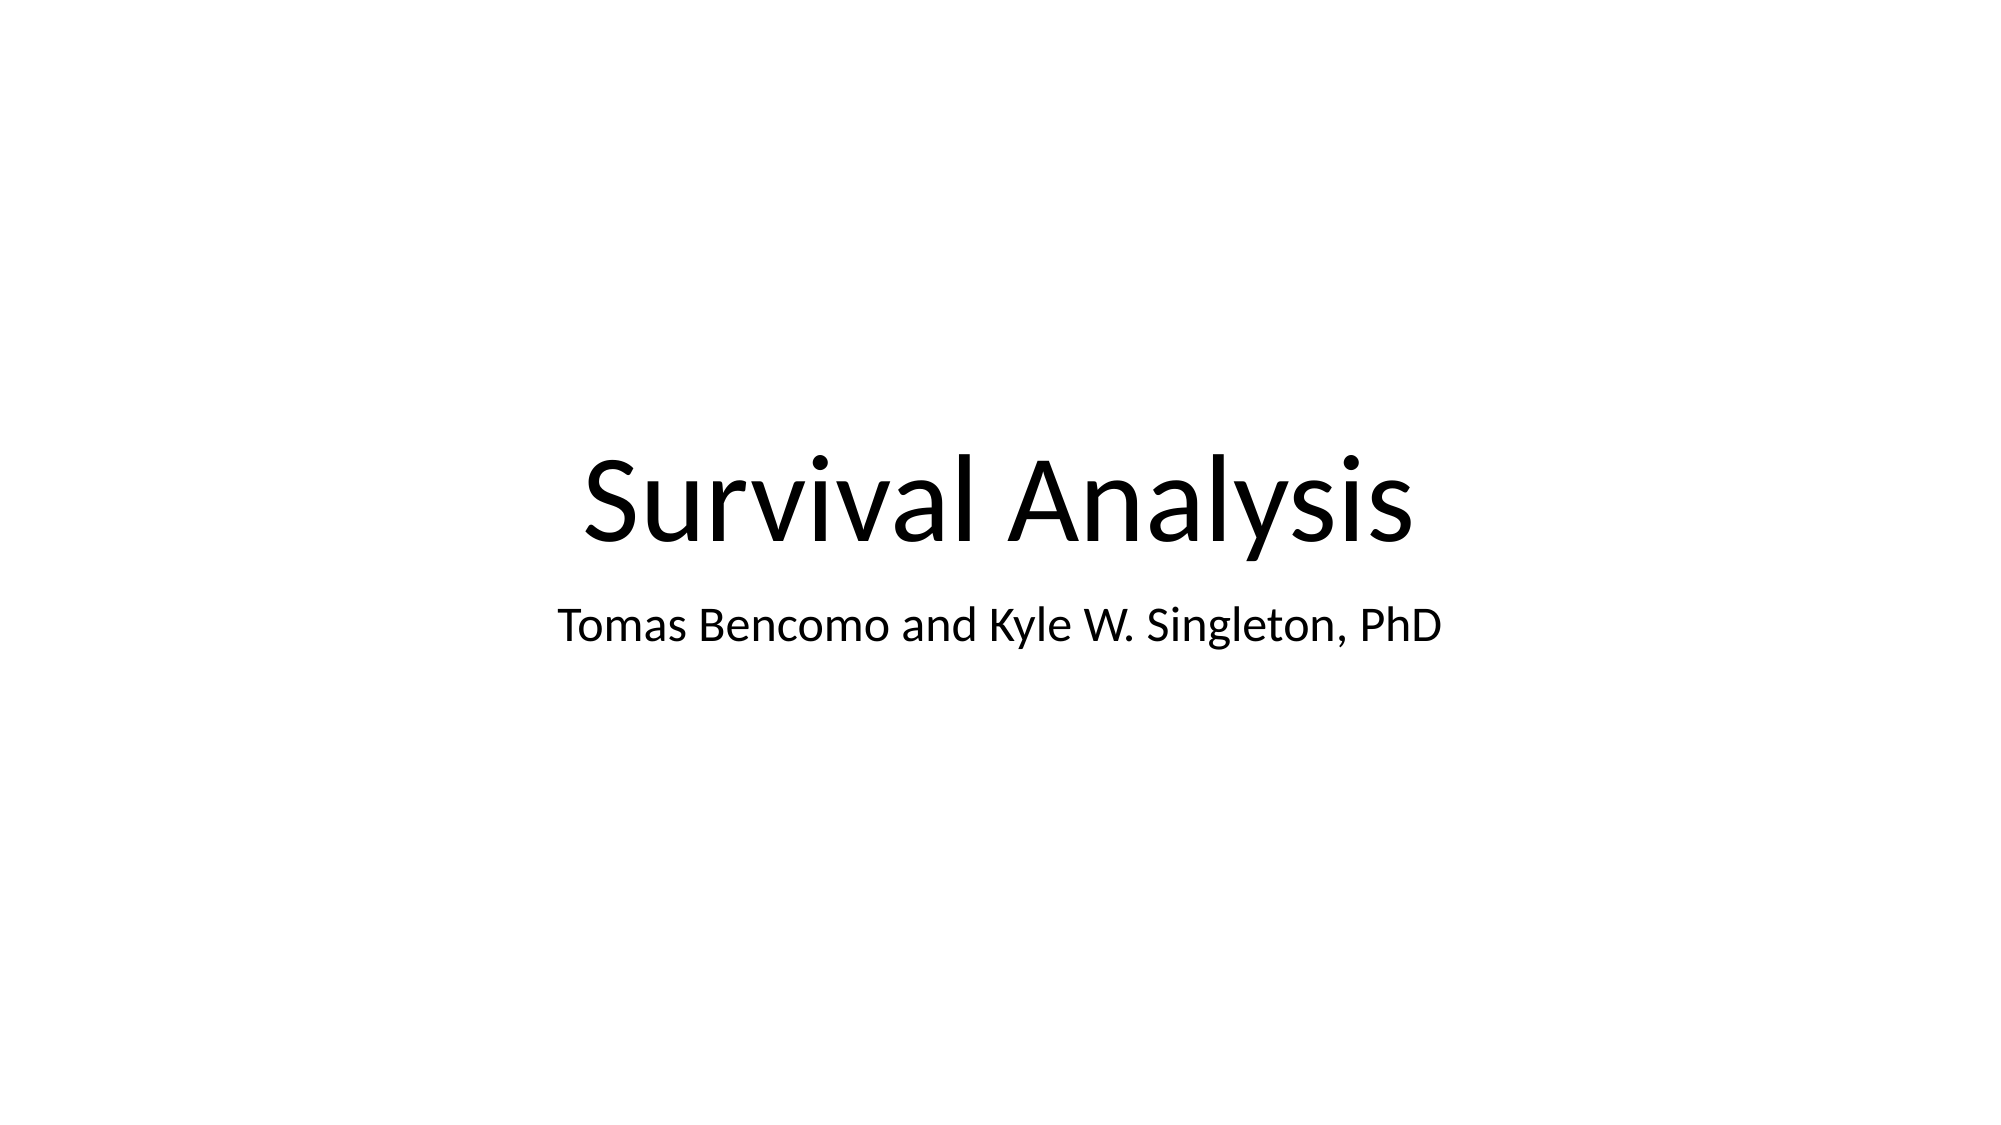

# Survival Analysis
Tomas Bencomo and Kyle W. Singleton, PhD